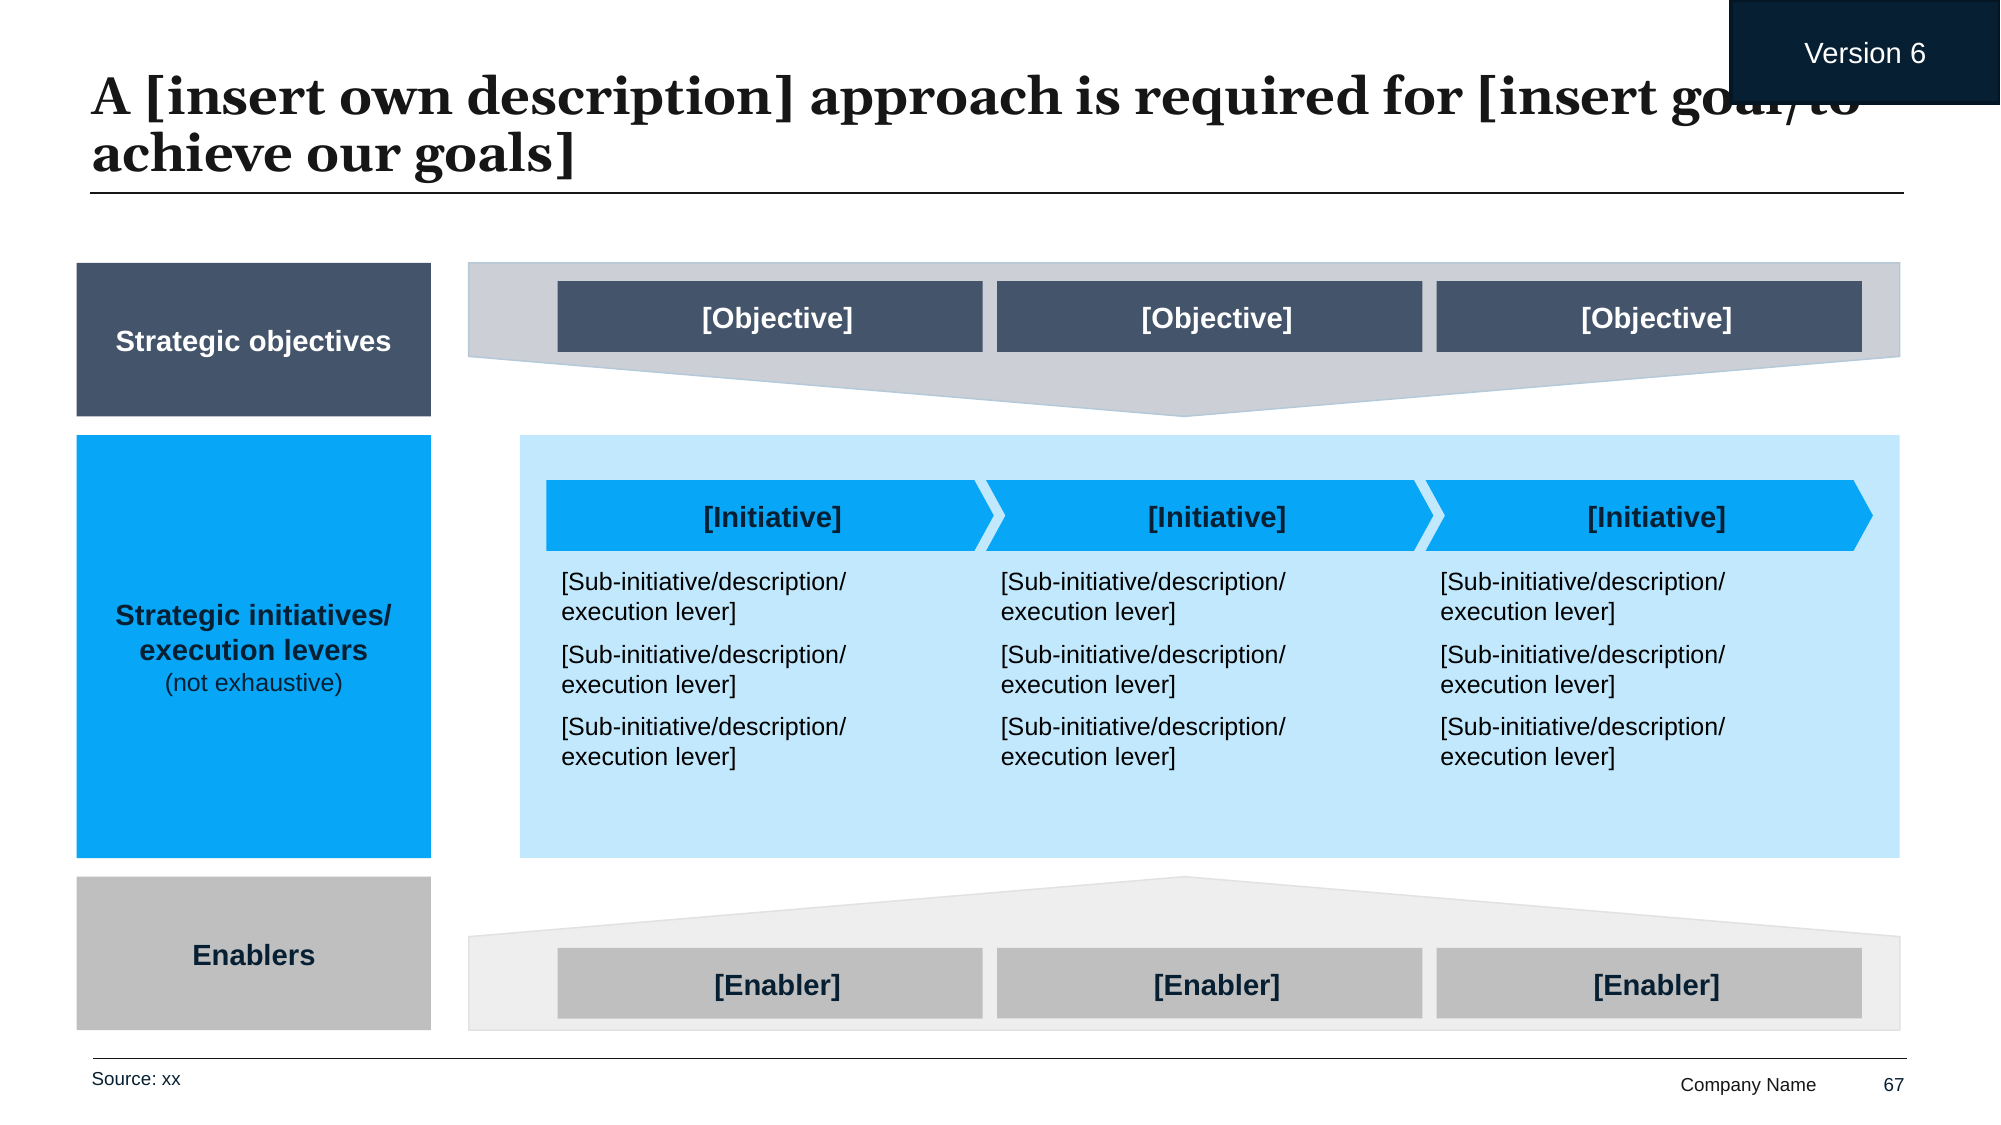

Version 6

# A [insert own description] approach is required for [insert goal/to achieve our goals]

Strategic objectives
[Objective]
[Objective]
[Objective]
Strategic initiatives/
execution levers
(not exhaustive)

[Initiative]
[Initiative]
[Initiative]
[Sub-initiative/description/ execution lever]
[Sub-initiative/description/ execution lever]
[Sub-initiative/description/ execution lever]

[Sub-initiative/description/ execution lever]
[Sub-initiative/description/ execution lever]
[Sub-initiative/description/ execution lever]

[Sub-initiative/description/ execution lever]
[Sub-initiative/description/ execution lever]
[Sub-initiative/description/ execution lever]

Enablers
[Enabler]
[Enabler]
[Enabler]
Source: xx
67